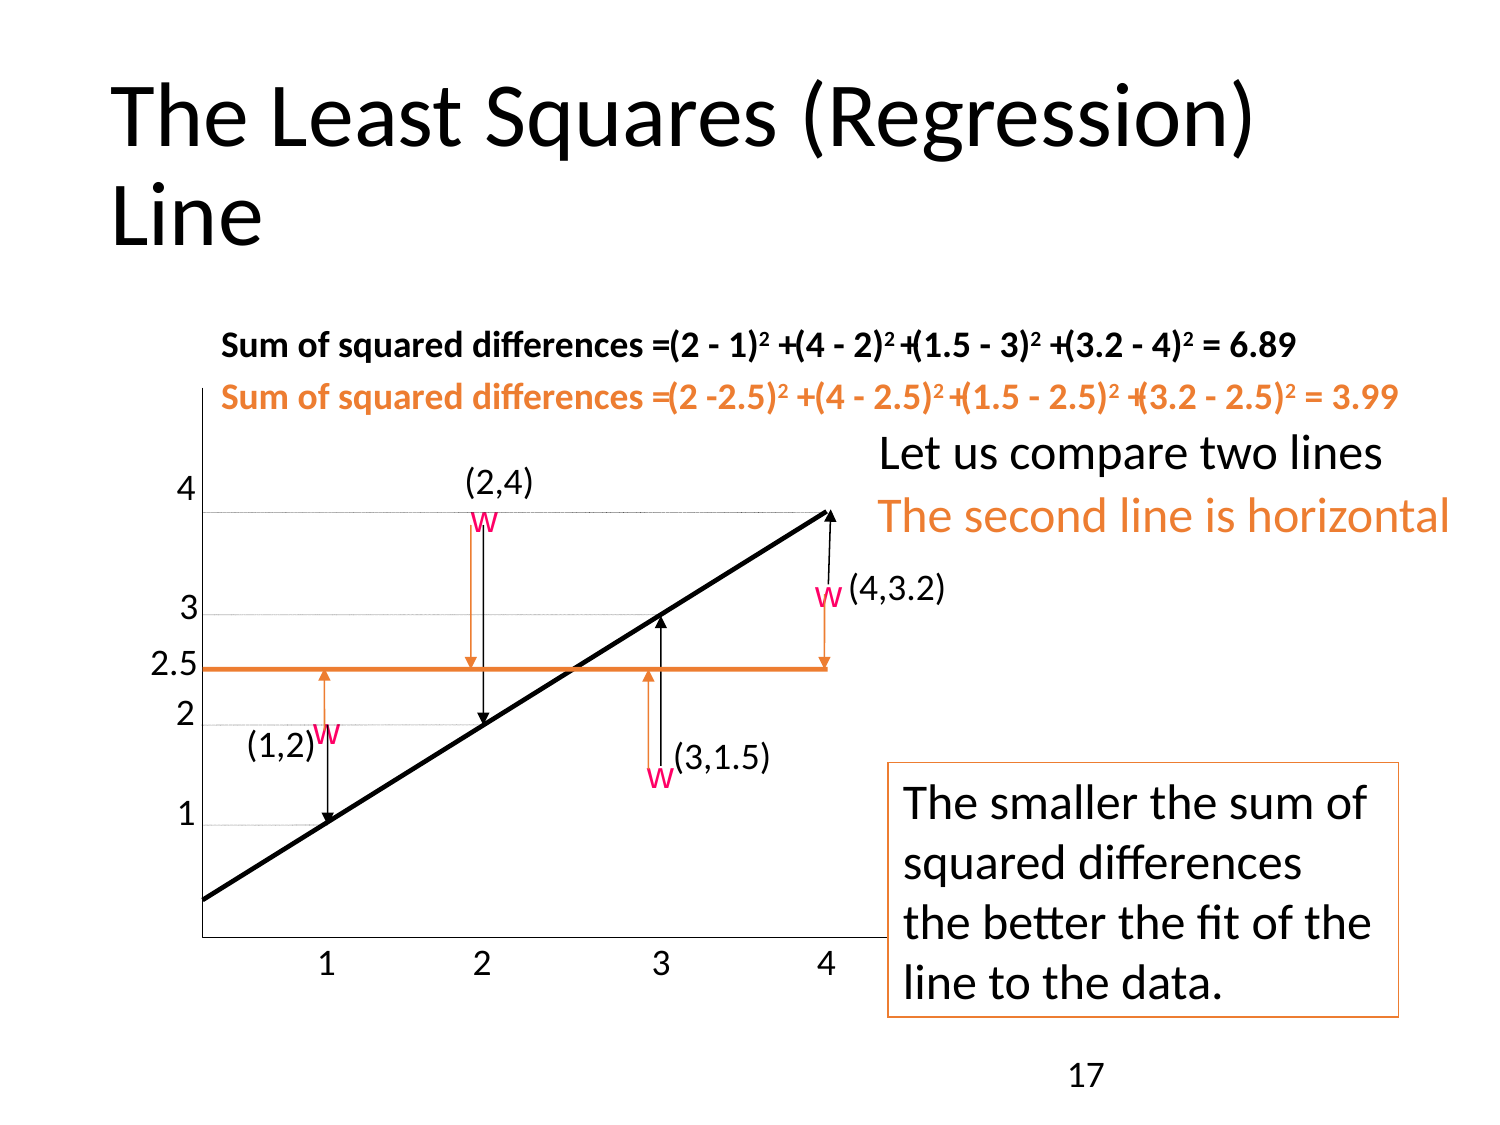

17
# The Least Squares (Regression) Line
Sum of squared differences =
(2 - 1)2 +
(4 - 2)2 +
(1.5 - 3)2 +
(3.2 - 4)2 = 6.89
Sum of squared differences =
(2 -2.5)2 +
(4 - 2.5)2 +
(1.5 - 2.5)2 +
(3.2 - 2.5)2 = 3.99

Let us compare two lines
(2,4)
4
The second line is horizontal
w

(4,3.2)
w
3

2.5

2
w
(1,2)

(3,1.5)
w
The smaller the sum of
squared differences
the better the fit of the
line to the data.
1
1

2
3
4